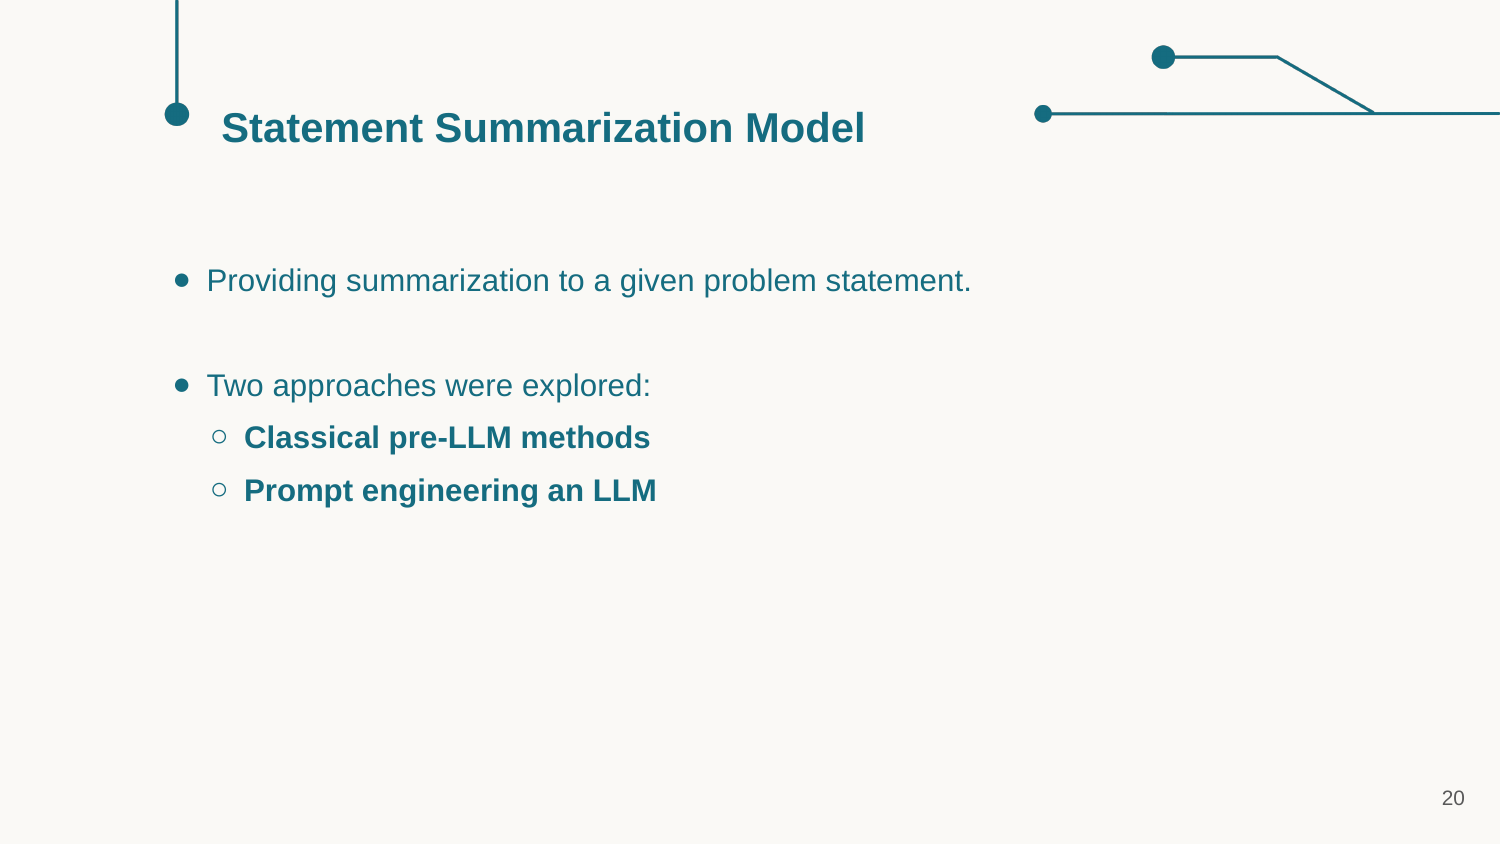

Statement Summarization Model

Providing summarization to a given problem statement.

Two approaches were explored:
Classical pre-LLM methods
Prompt engineering an LLM

20